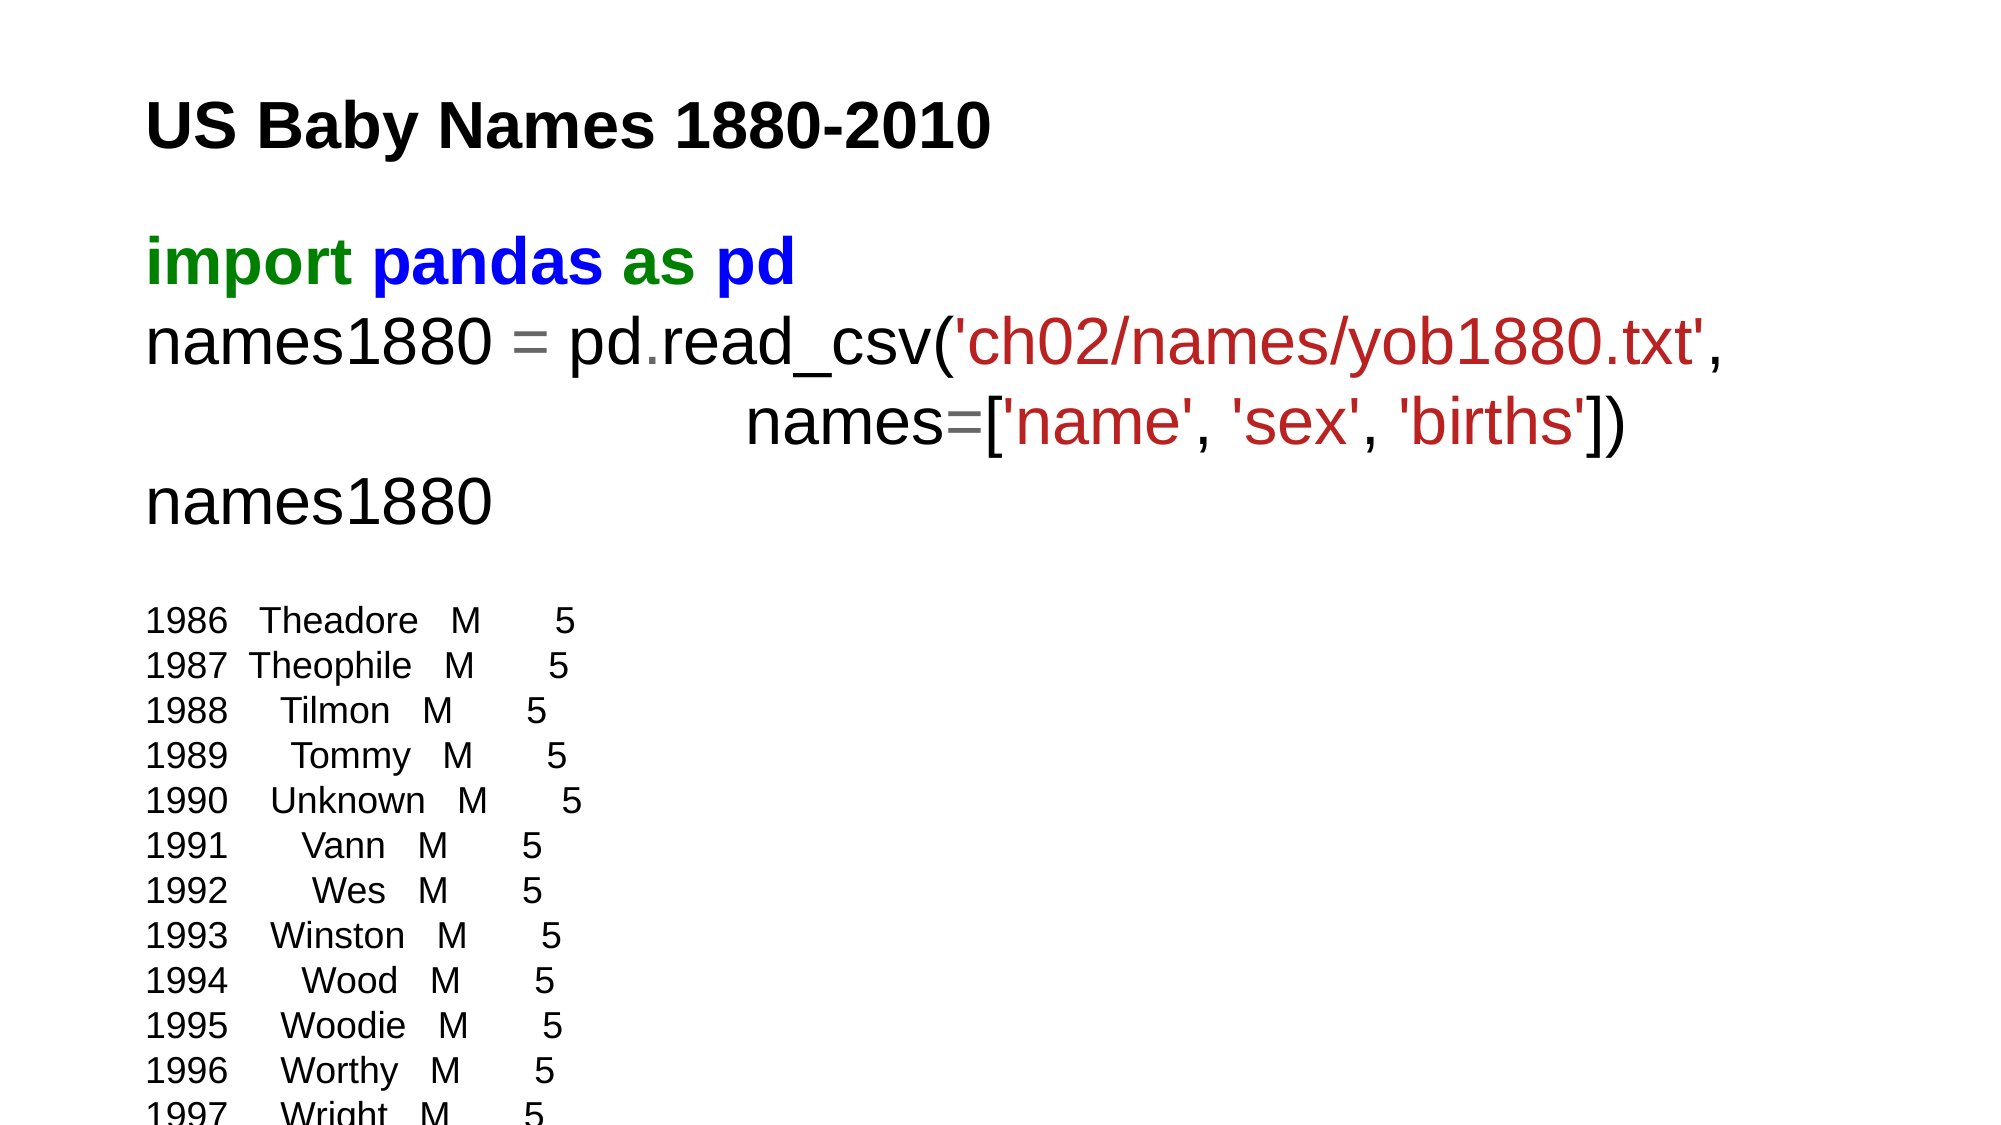

US Baby Names 1880-2010
import pandas as pd
names1880 = pd.read_csv('ch02/names/yob1880.txt', 					names=['name', 'sex', 'births'])
names1880
1986   Theadore   M       5
1987  Theophile   M       5
1988     Tilmon   M       5
1989      Tommy   M       5
1990    Unknown   M       5
1991       Vann   M       5
1992        Wes   M       5
1993    Winston   M       5
1994       Wood   M       5
1995     Woodie   M       5
1996     Worthy   M       5
1997     Wright   M       5
1998       York   M       5
1999  Zachariah   M       5

[2000 rows x 3 columns]